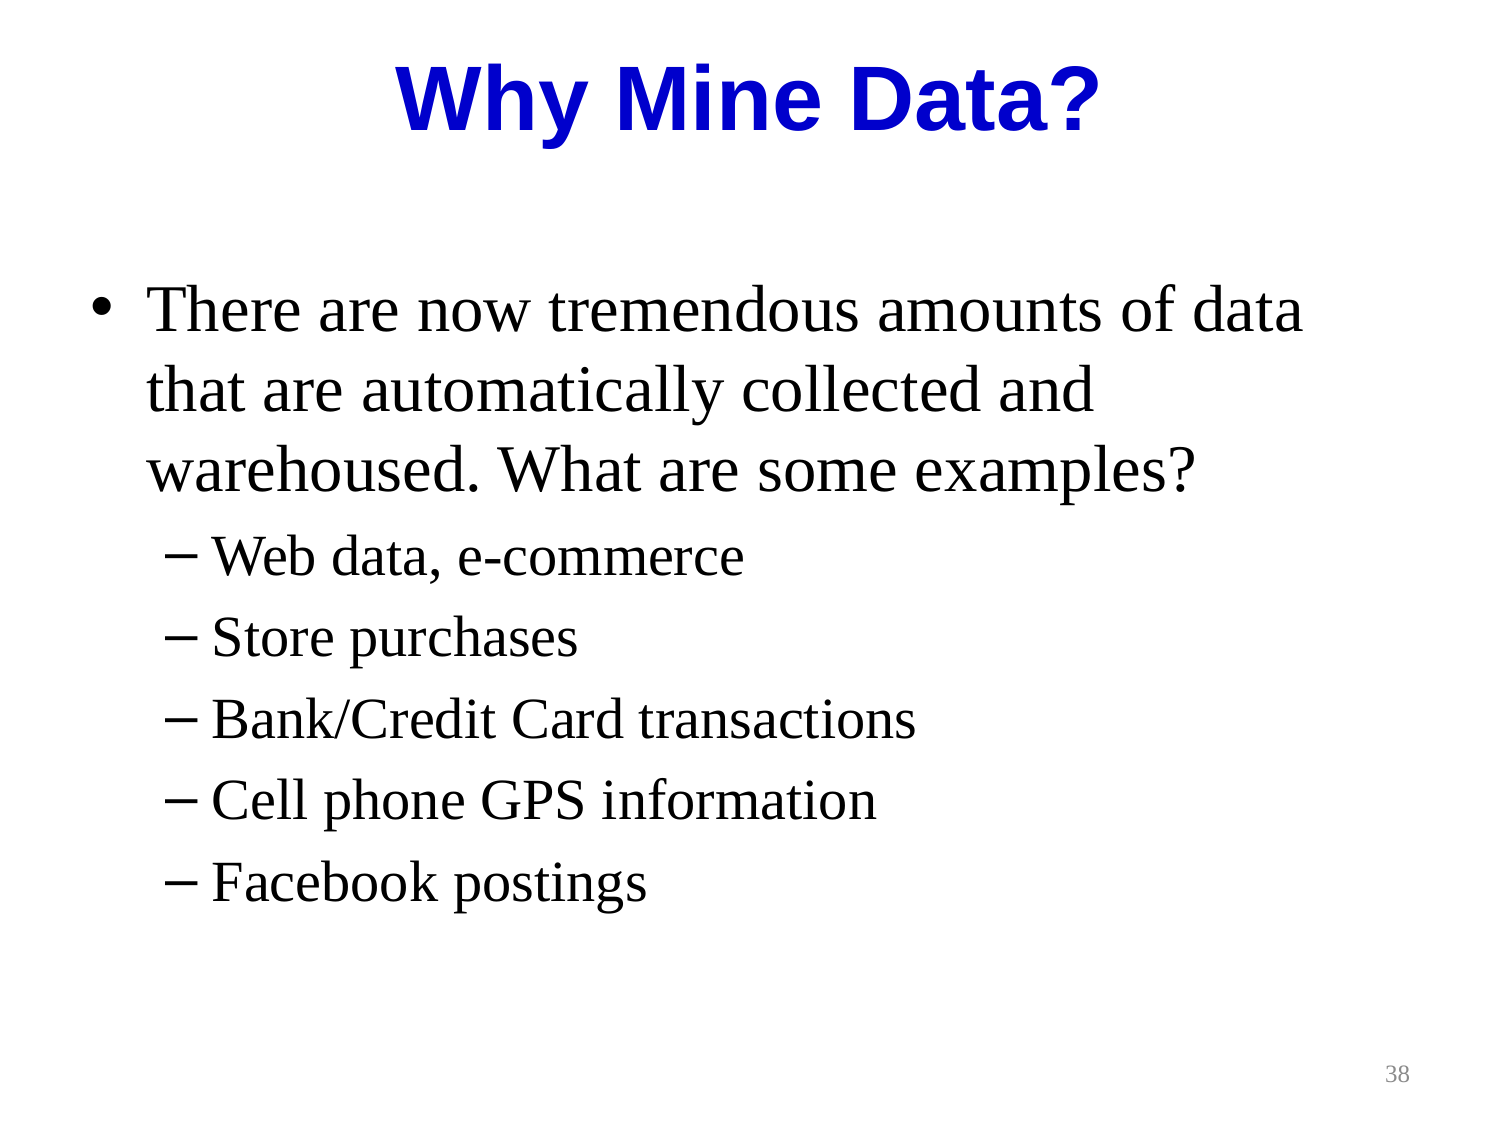

# Why Mine Data?
There are now tremendous amounts of data that are automatically collected and warehoused. What are some examples?
Web data, e-commerce
Store purchases
Bank/Credit Card transactions
Cell phone GPS information
Facebook postings

38